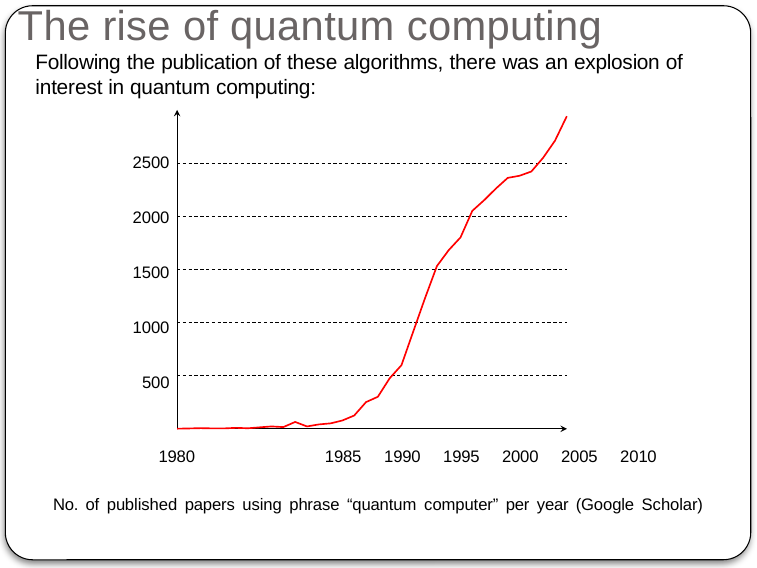

# The rise of quantum computing
Following the publication of these algorithms, there was an explosion of  interest in quantum computing:

2500

2000

1500

1000

500

1980	1985	1990	1995	2000	2005	2010

No. of published papers using phrase “quantum computer” per year (Google Scholar)